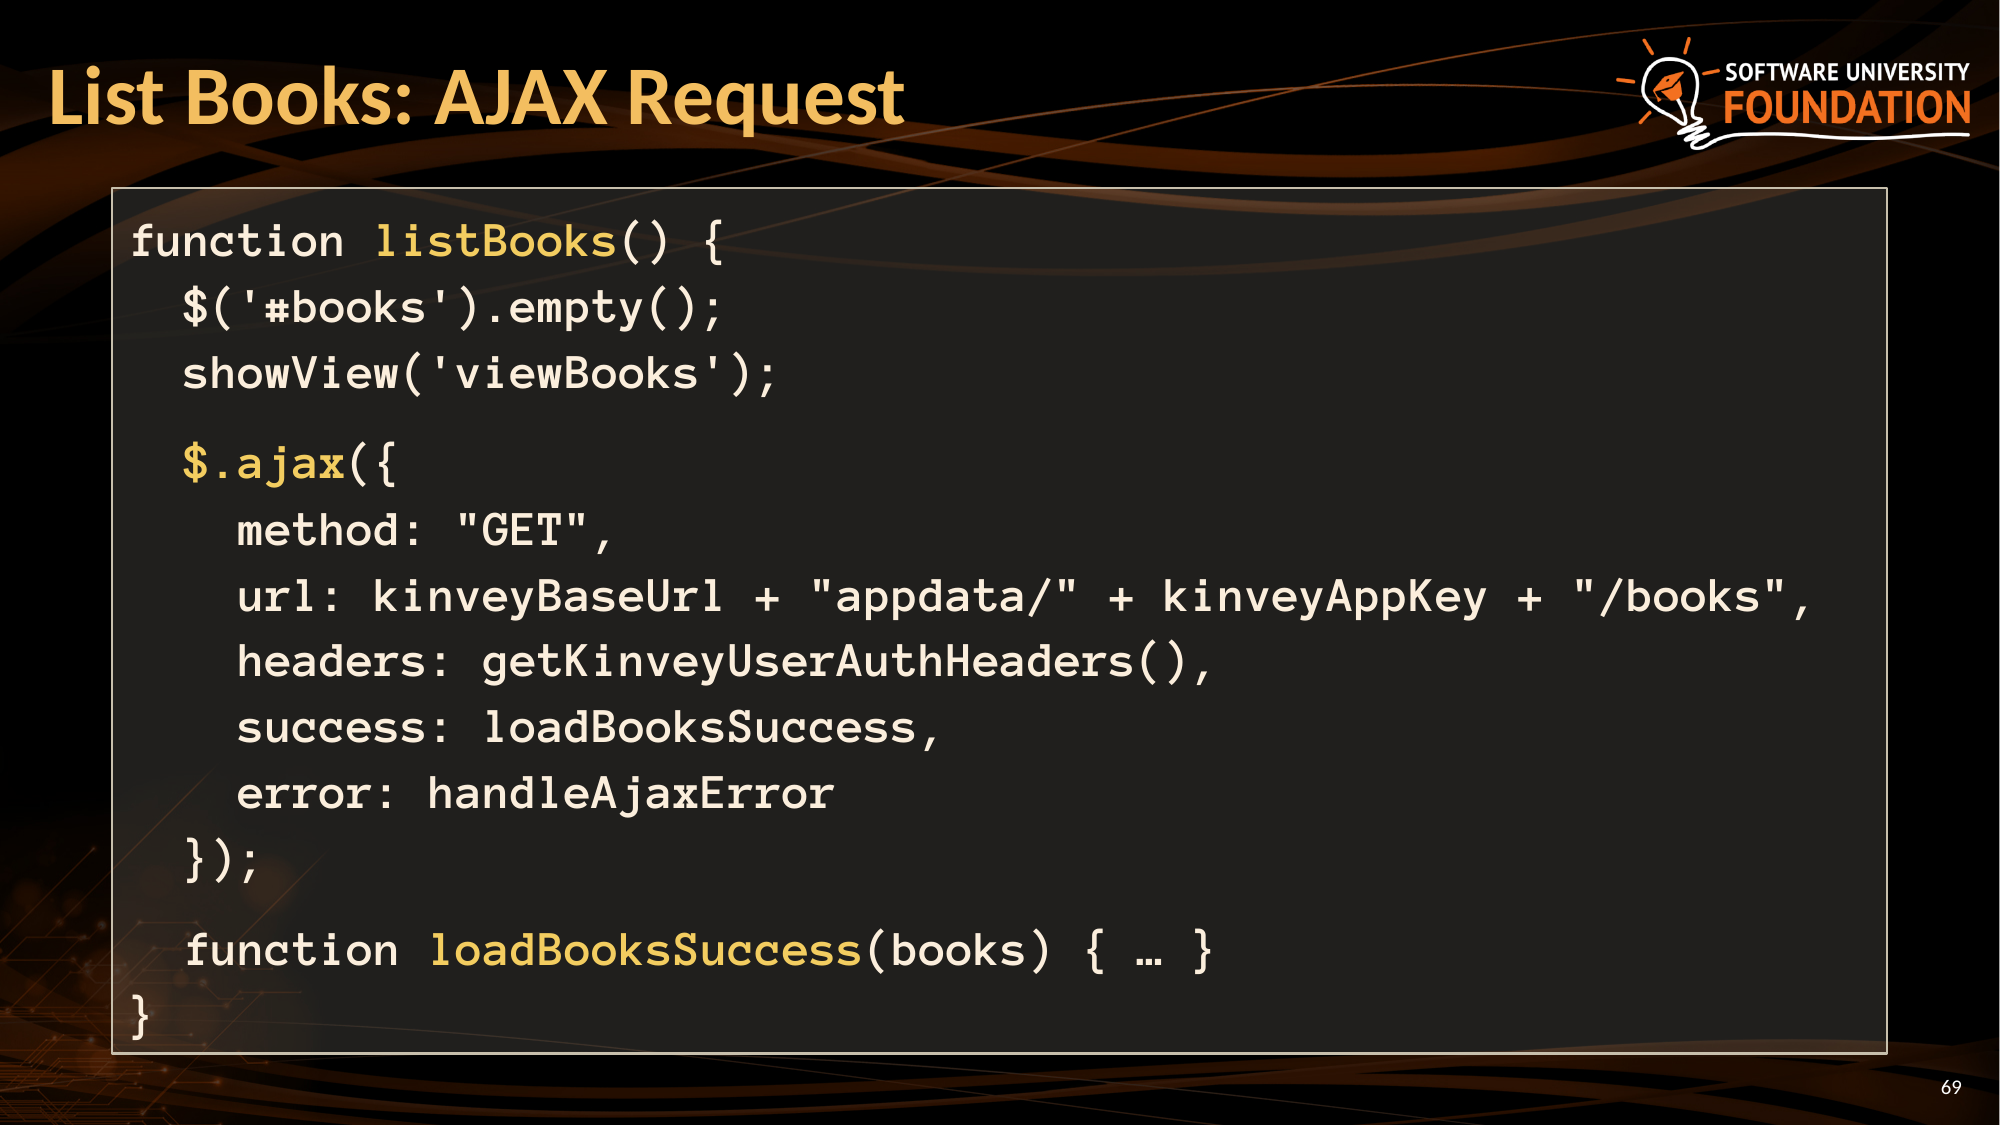

# List Books: AJAX Request
function listBooks() {
  $('#books').empty();
  showView('viewBooks');
  $.ajax({
    method: "GET",
    url: kinveyBaseUrl + "appdata/" + kinveyAppKey + "/books",
    headers: getKinveyUserAuthHeaders(),
    success: loadBooksSuccess,
    error: handleAjaxError
  });
  function loadBooksSuccess(books) { … }
}
69